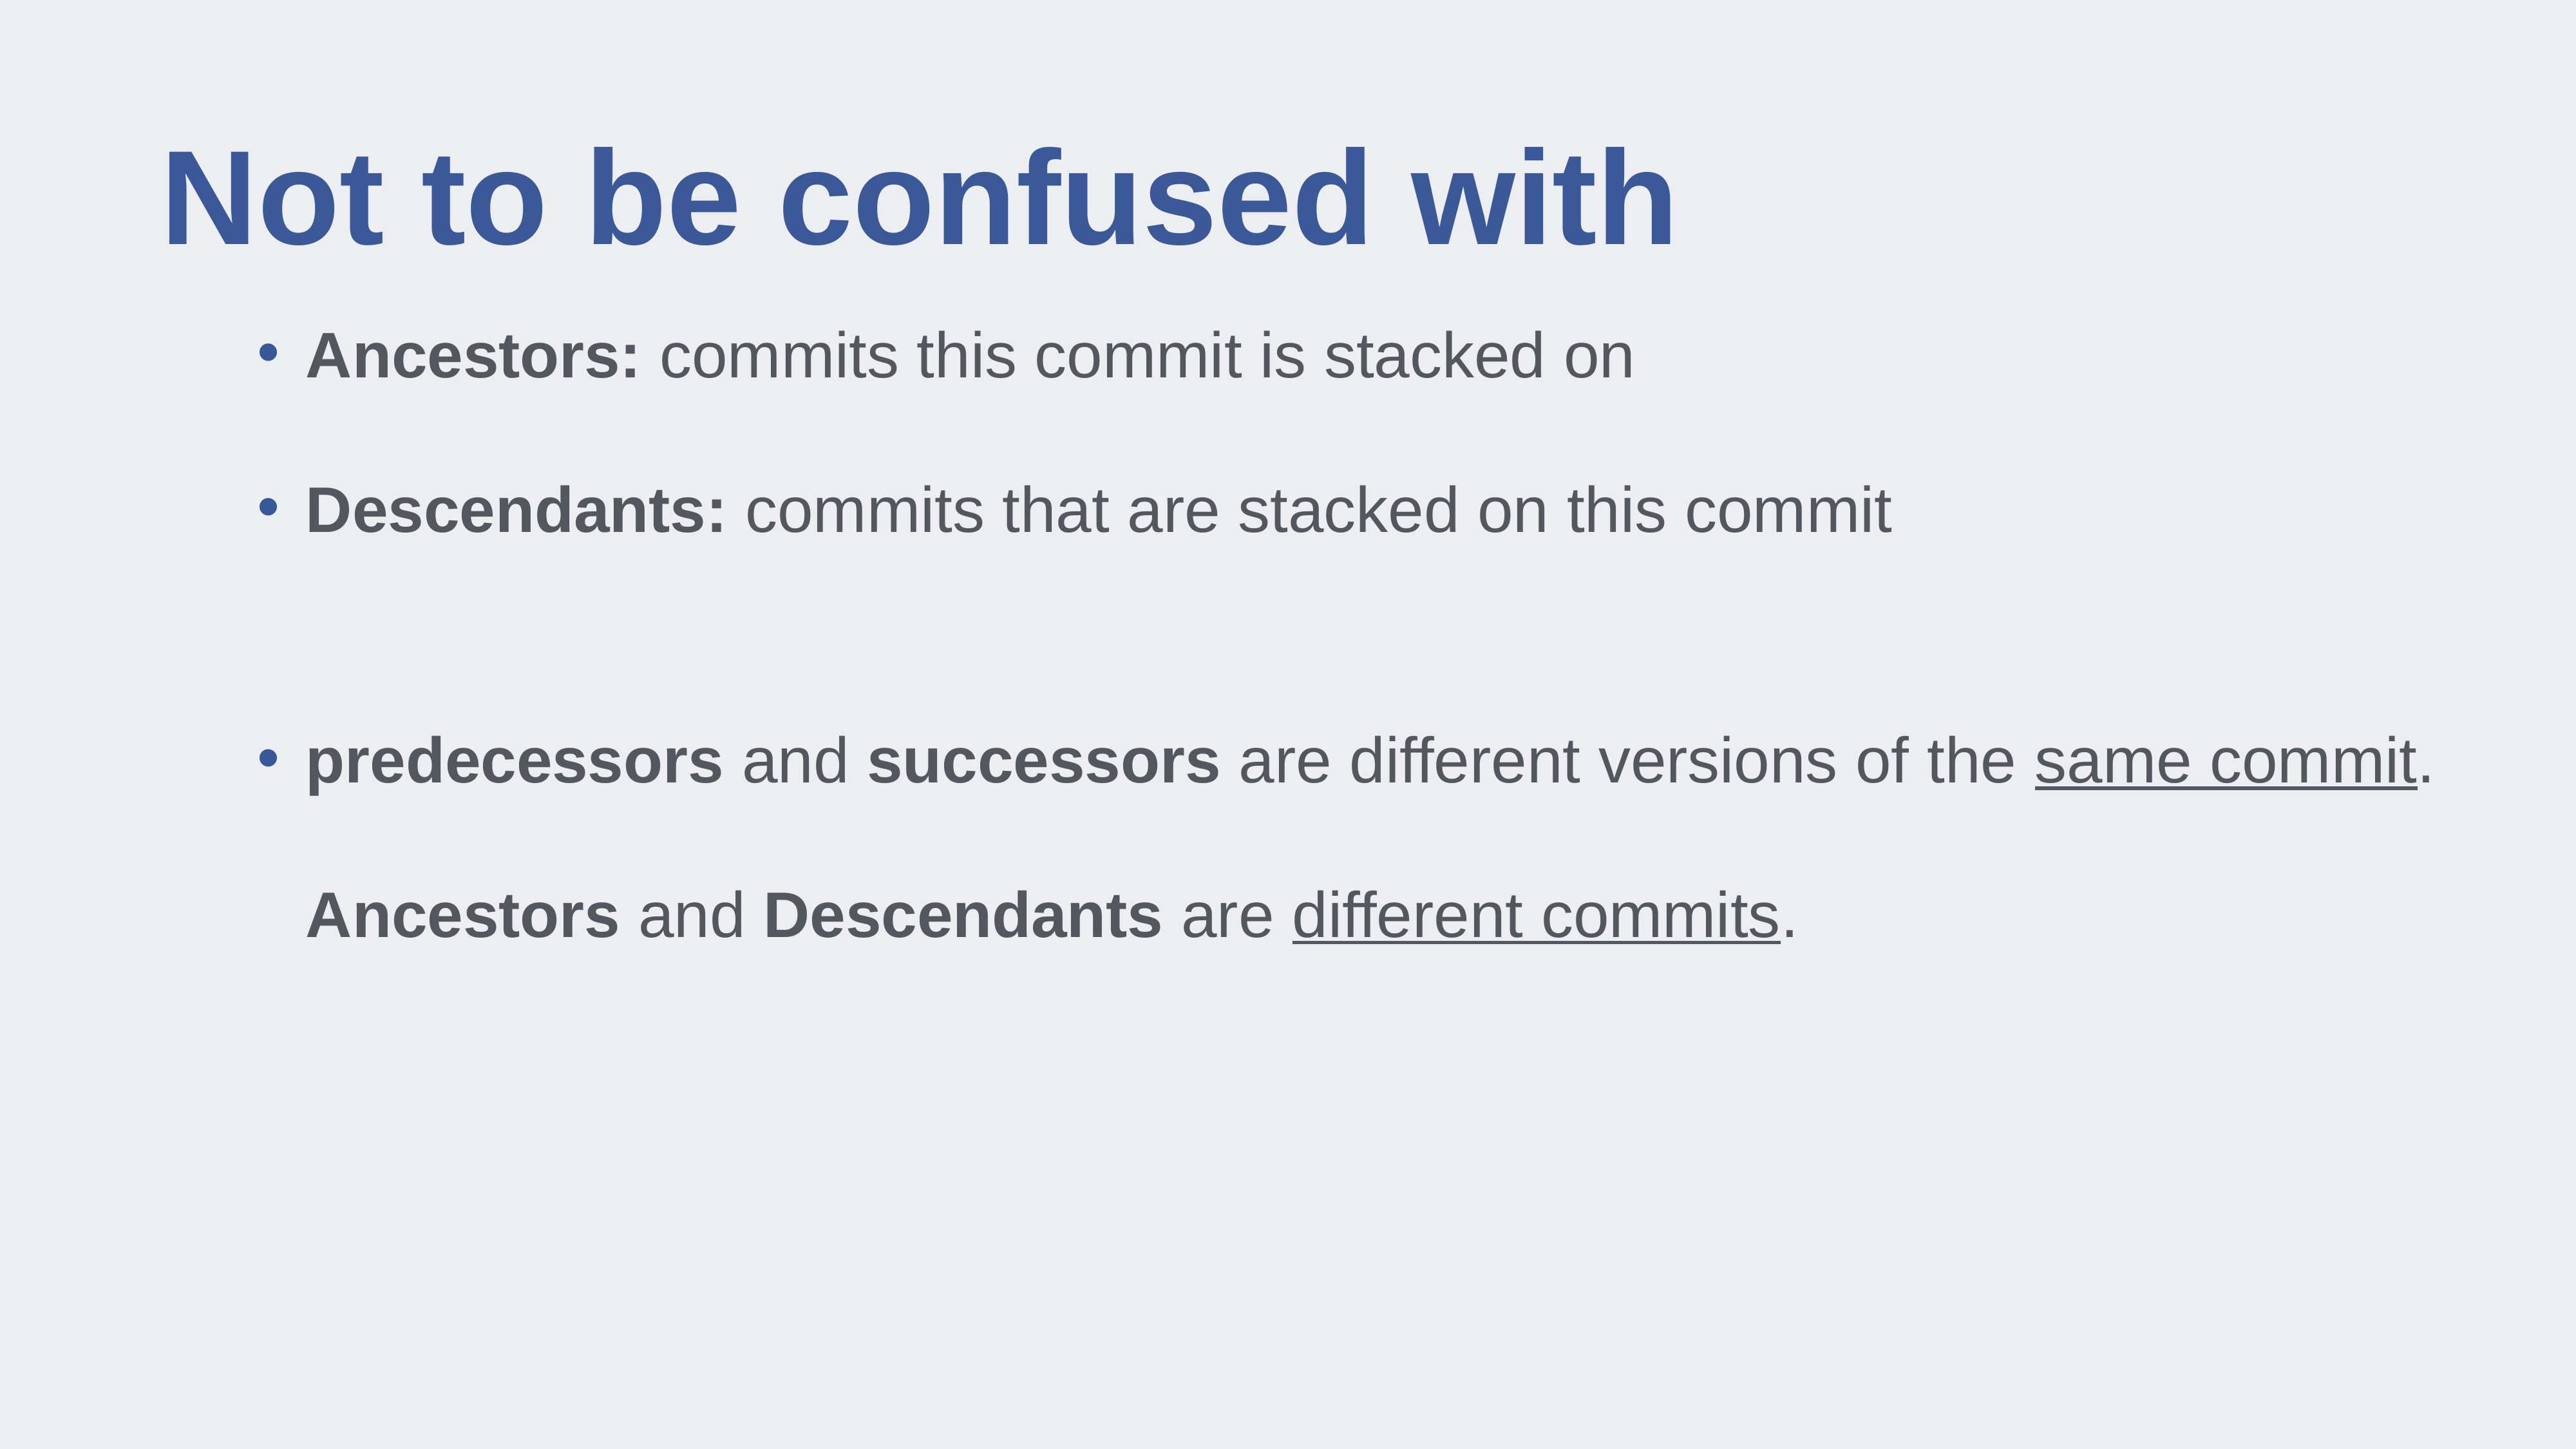

# Not to be confused with
Ancestors: commits this commit is stacked on
Descendants: commits that are stacked on this commit

predecessors and successors are different versions of the same commit. Ancestors and Descendants are different commits.